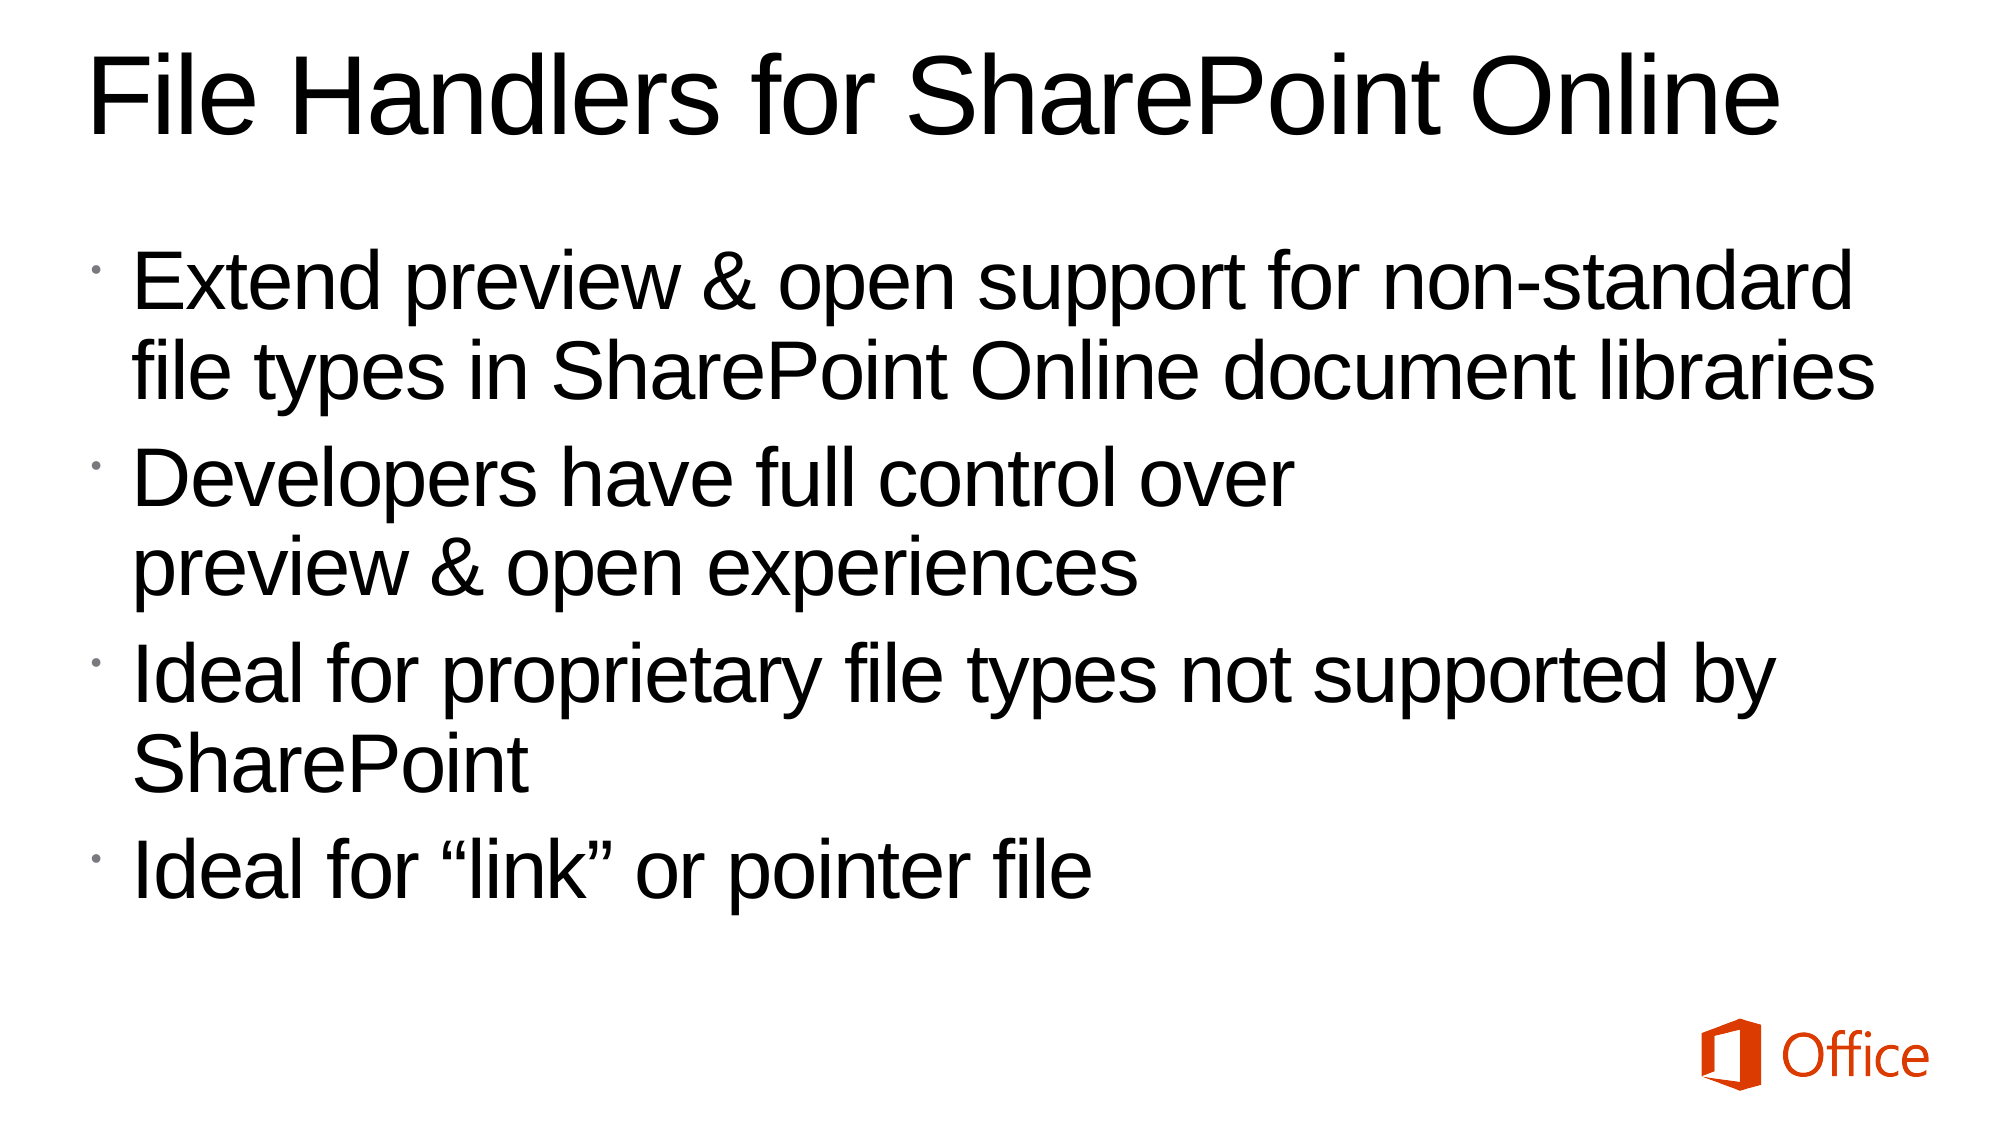

# File Handlers for SharePoint Online
Extend preview & open support for non-standard file types in SharePoint Online document libraries
Developers have full control over
preview & open experiences
Ideal for proprietary file types not supported by SharePoint
Ideal for “link” or pointer file